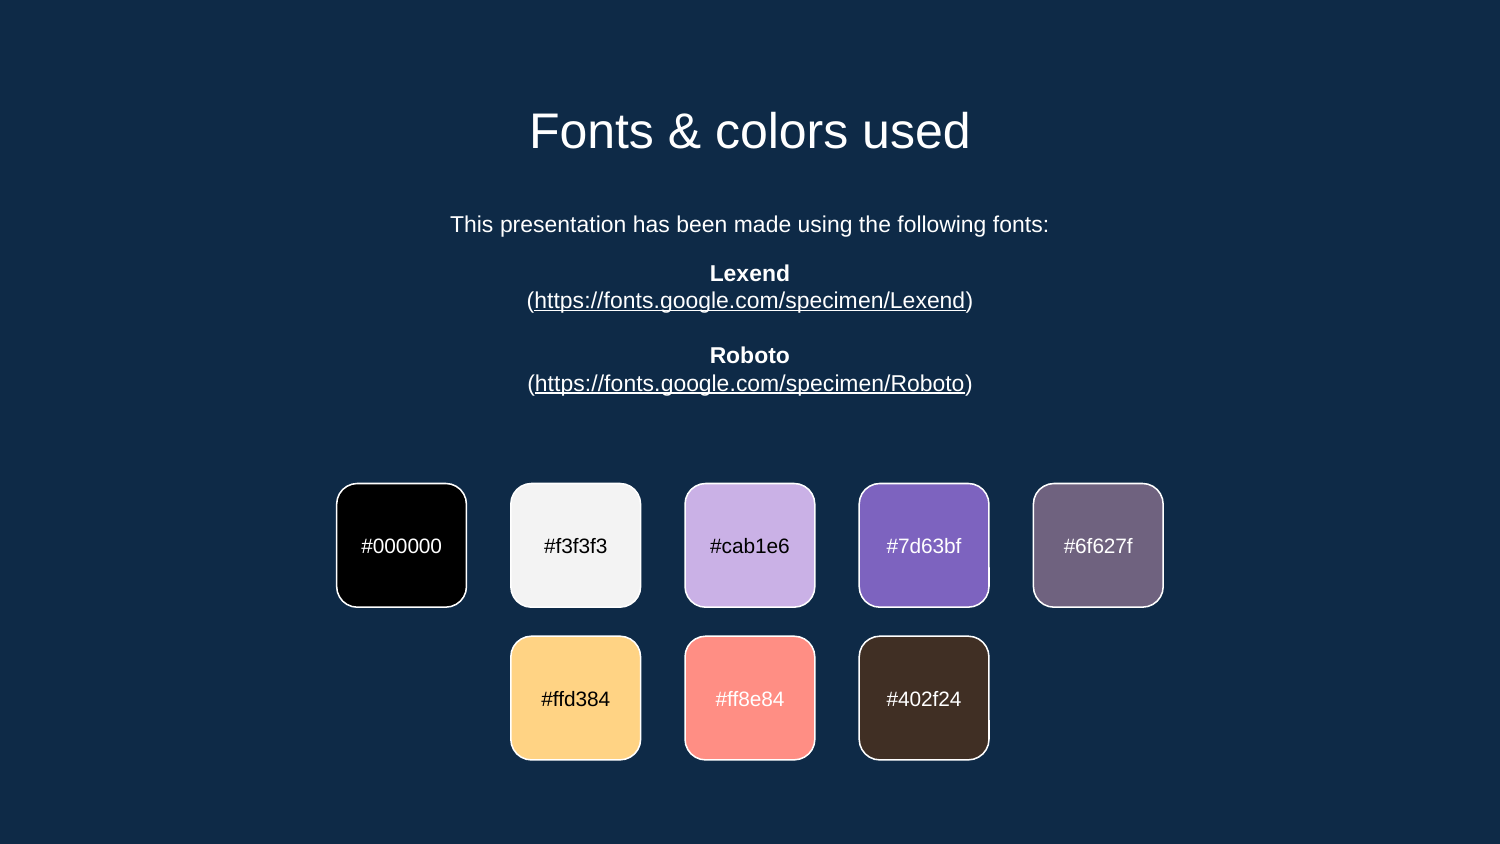

# Fonts & colors used
This presentation has been made using the following fonts:
Lexend
(https://fonts.google.com/specimen/Lexend)

Roboto
(https://fonts.google.com/specimen/Roboto)

#000000
#f3f3f3
#cab1e6
#7d63bf
#6f627f

#ffd384
#ff8e84
#402f24